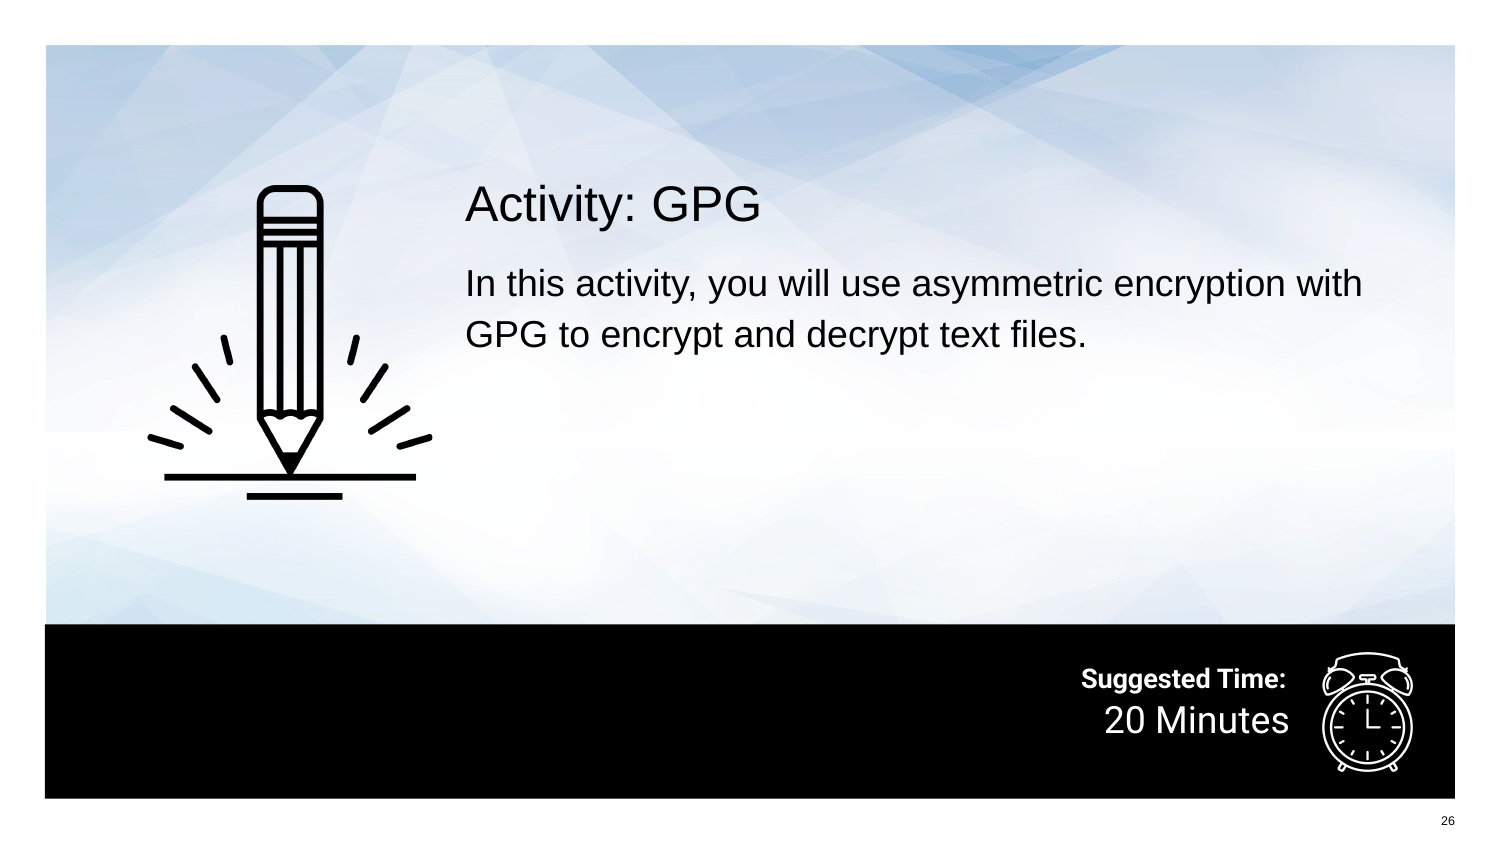

Activity: GPG
In this activity, you will use asymmetric encryption with GPG to encrypt and decrypt text files.
# 20 Minutes

26